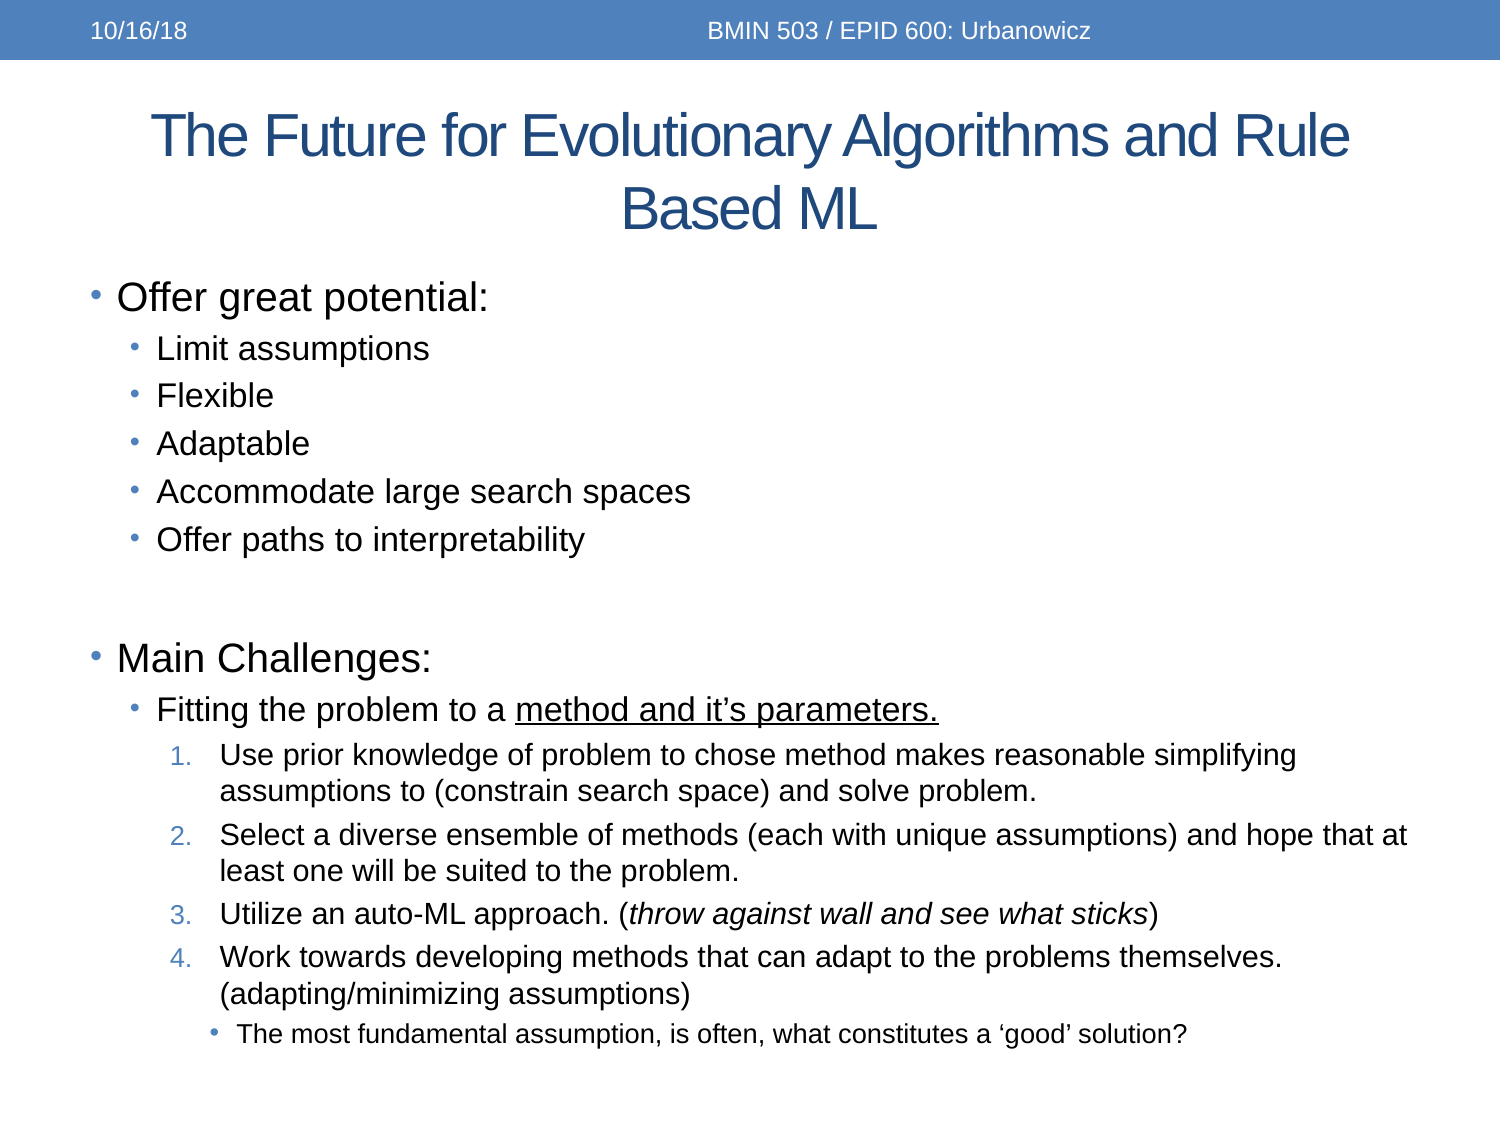

10/16/18
BMIN 503 / EPID 600: Urbanowicz
# The Future for Evolutionary Algorithms and Rule Based ML
Offer great potential:
Limit assumptions
Flexible
Adaptable
Accommodate large search spaces
Offer paths to interpretability

Main Challenges:
Fitting the problem to a method and it’s parameters.
Use prior knowledge of problem to chose method makes reasonable simplifying assumptions to (constrain search space) and solve problem.
Select a diverse ensemble of methods (each with unique assumptions) and hope that at least one will be suited to the problem.
Utilize an auto-ML approach. (throw against wall and see what sticks)
Work towards developing methods that can adapt to the problems themselves. (adapting/minimizing assumptions)
The most fundamental assumption, is often, what constitutes a ‘good’ solution?